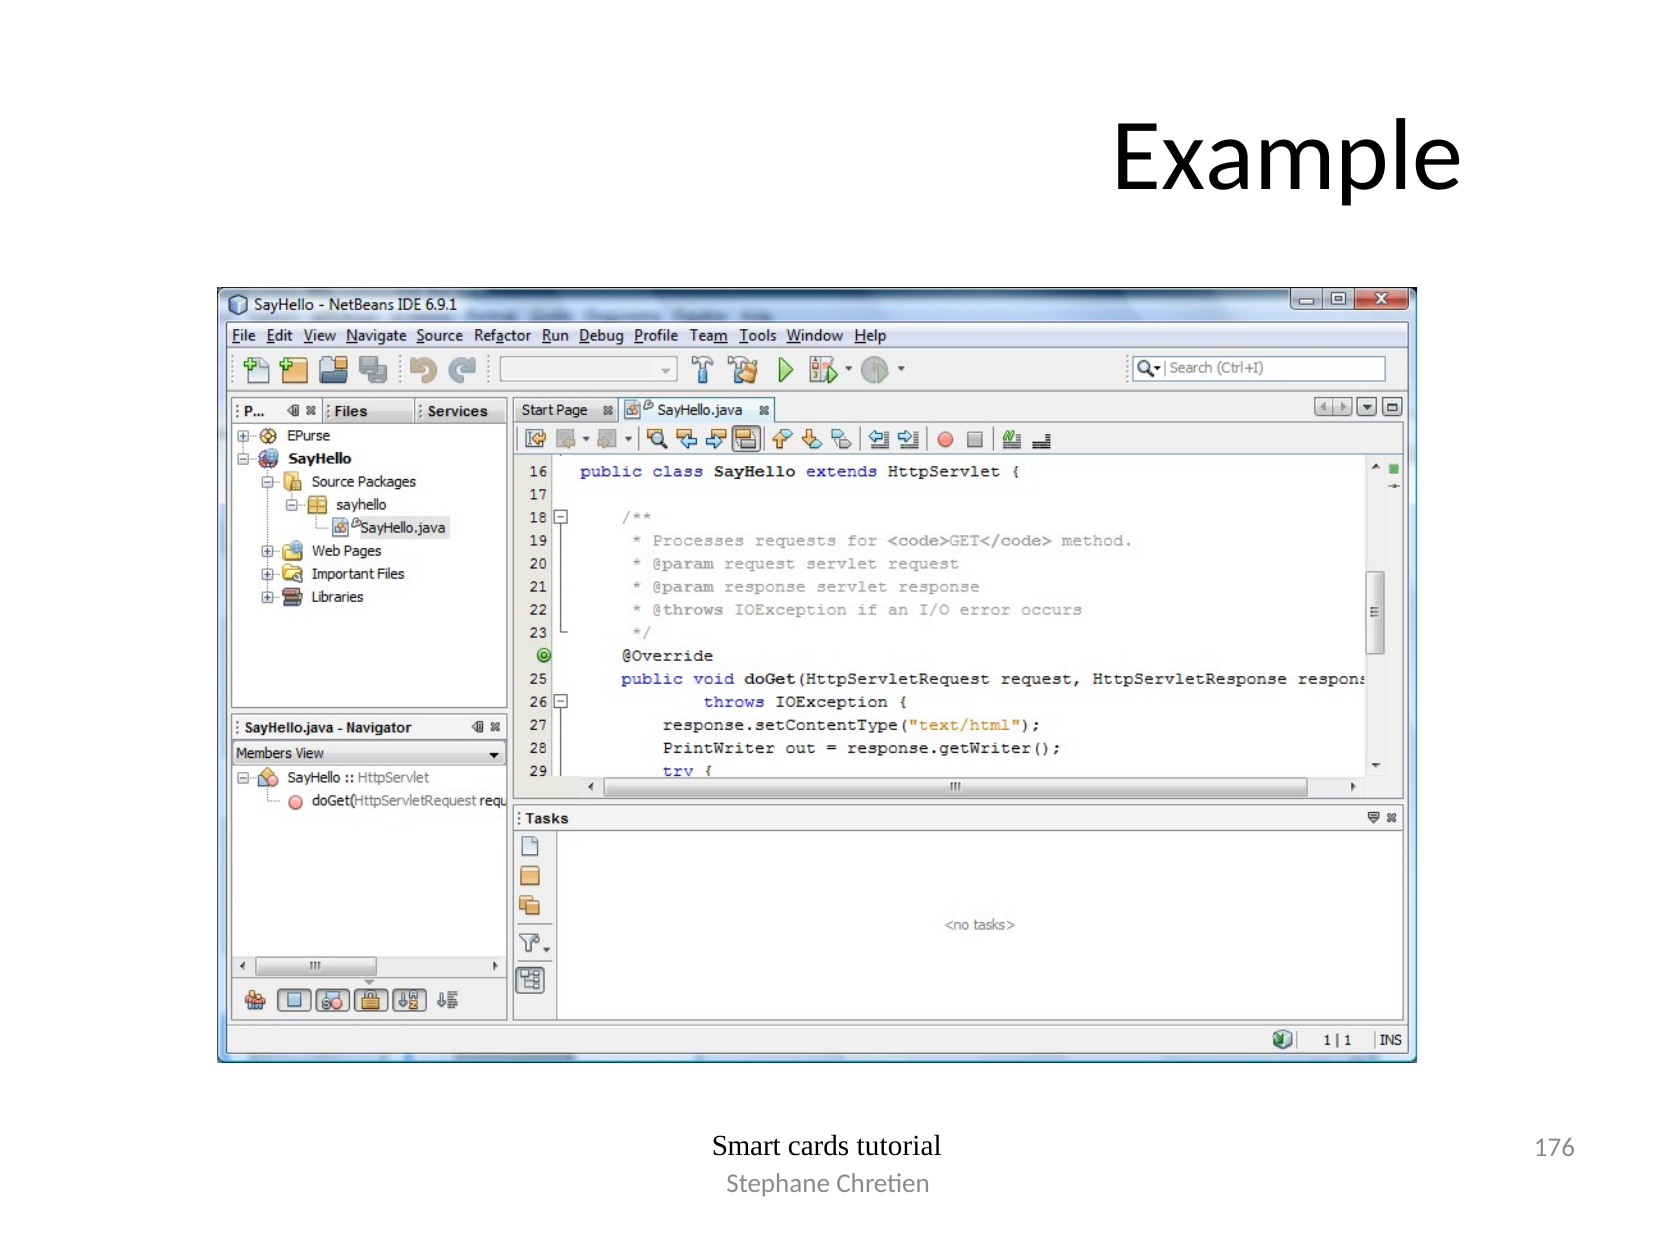

# Example

176
Smart cards tutorial
Stephane Chretien